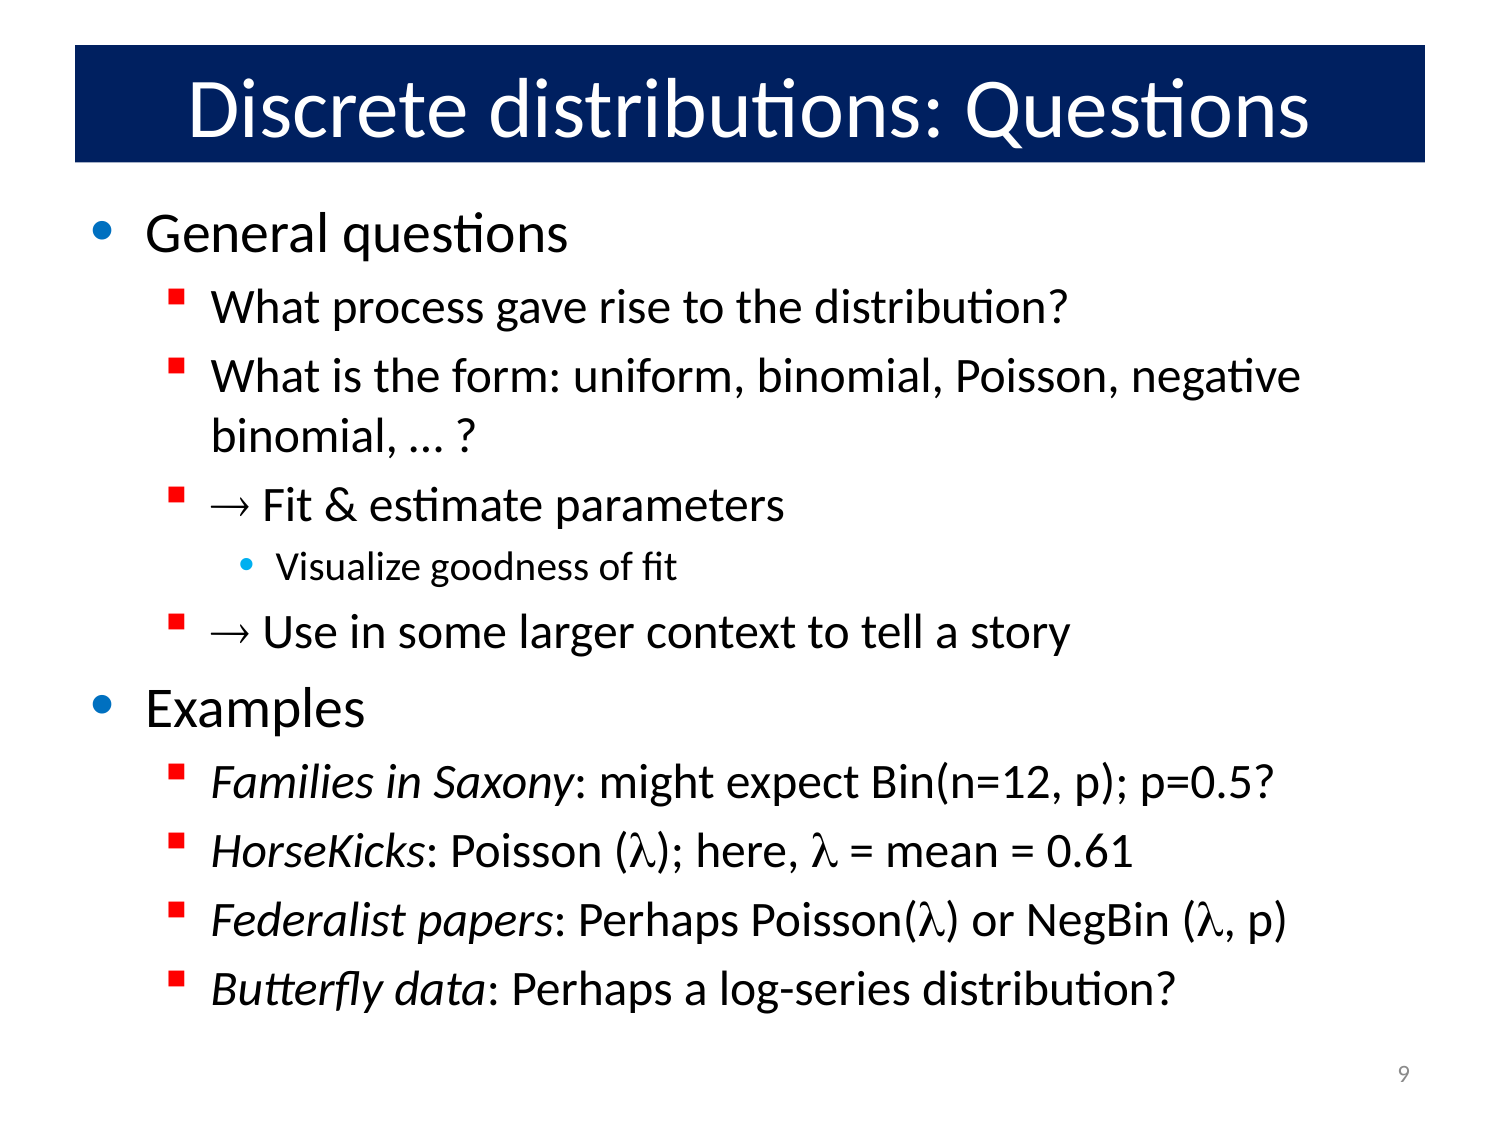

# Discrete distributions: Questions
General questions
What process gave rise to the distribution?
What is the form: uniform, binomial, Poisson, negative binomial, … ?
→ Fit & estimate parameters
Visualize goodness of fit
→ Use in some larger context to tell a story
Examples
Families in Saxony: might expect Bin(n=12, p); p=0.5?
HorseKicks: Poisson (λ); here, λ = mean = 0.61
Federalist papers: Perhaps Poisson(λ) or NegBin (λ, p)
Butterfly data: Perhaps a log-series distribution?
9